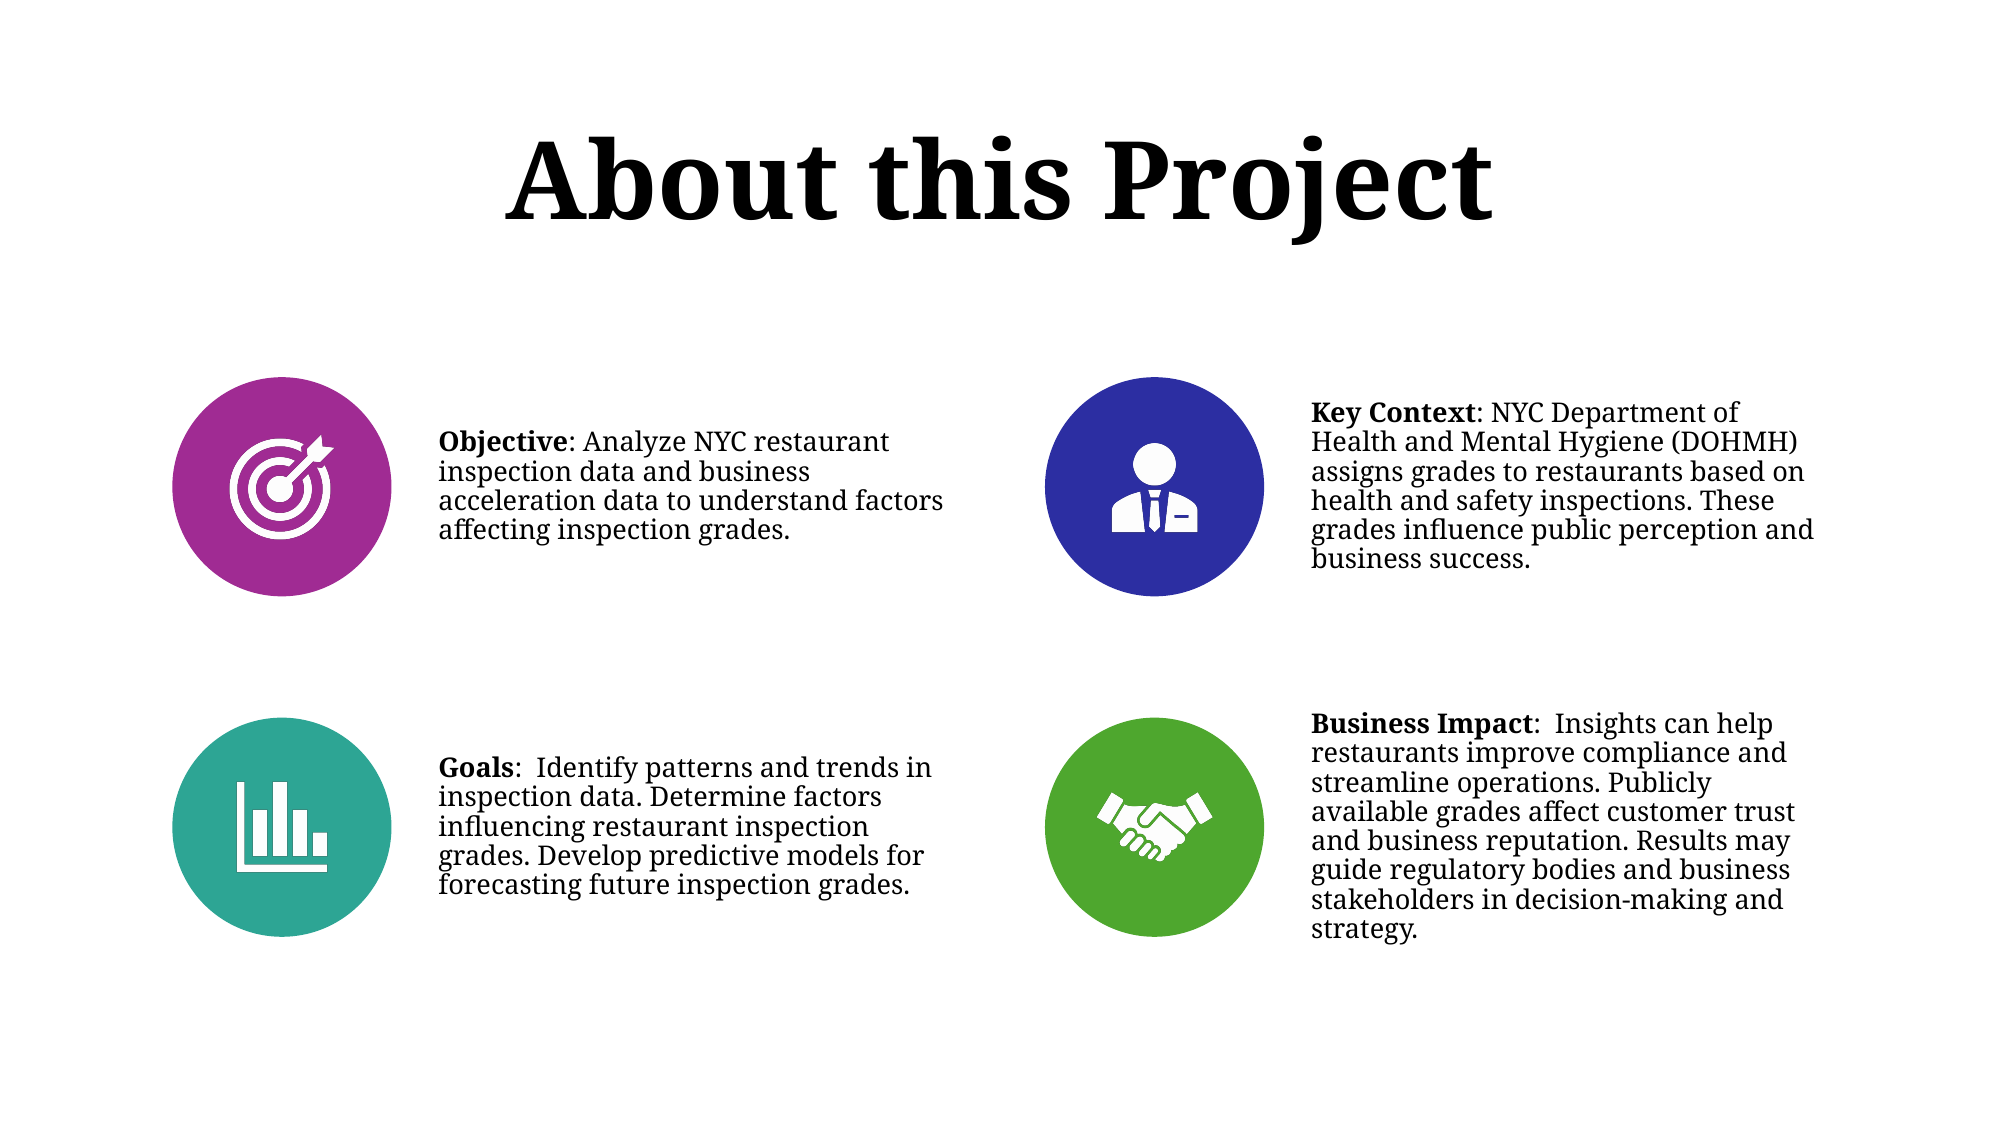

# About this Project
Objective: Analyze NYC restaurant inspection data and business acceleration data to understand factors affecting inspection grades.
Key Context: NYC Department of Health and Mental Hygiene (DOHMH) assigns grades to restaurants based on health and safety inspections. These grades influence public perception and business success.
Goals:  Identify patterns and trends in inspection data. Determine factors influencing restaurant inspection grades. Develop predictive models for forecasting future inspection grades.
Business Impact:  Insights can help restaurants improve compliance and streamline operations. Publicly available grades affect customer trust and business reputation. Results may guide regulatory bodies and business stakeholders in decision-making and strategy.